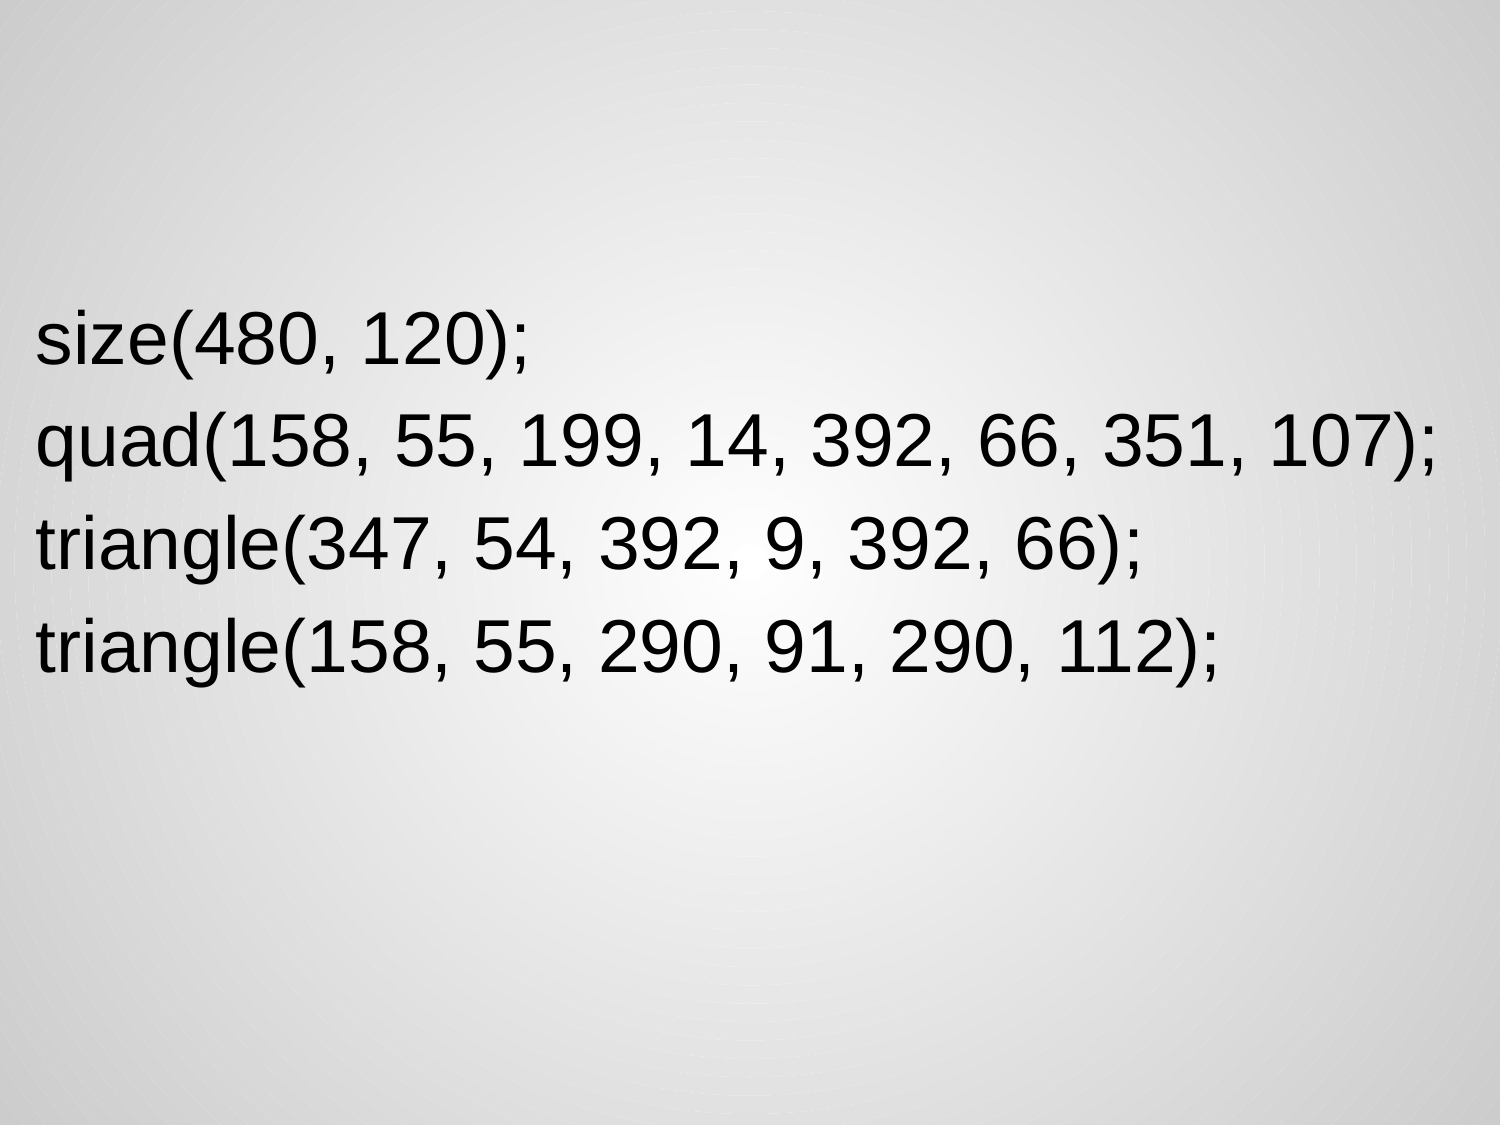

#
size(480, 120);
quad(158, 55, 199, 14, 392, 66, 351, 107);
triangle(347, 54, 392, 9, 392, 66);
triangle(158, 55, 290, 91, 290, 112);